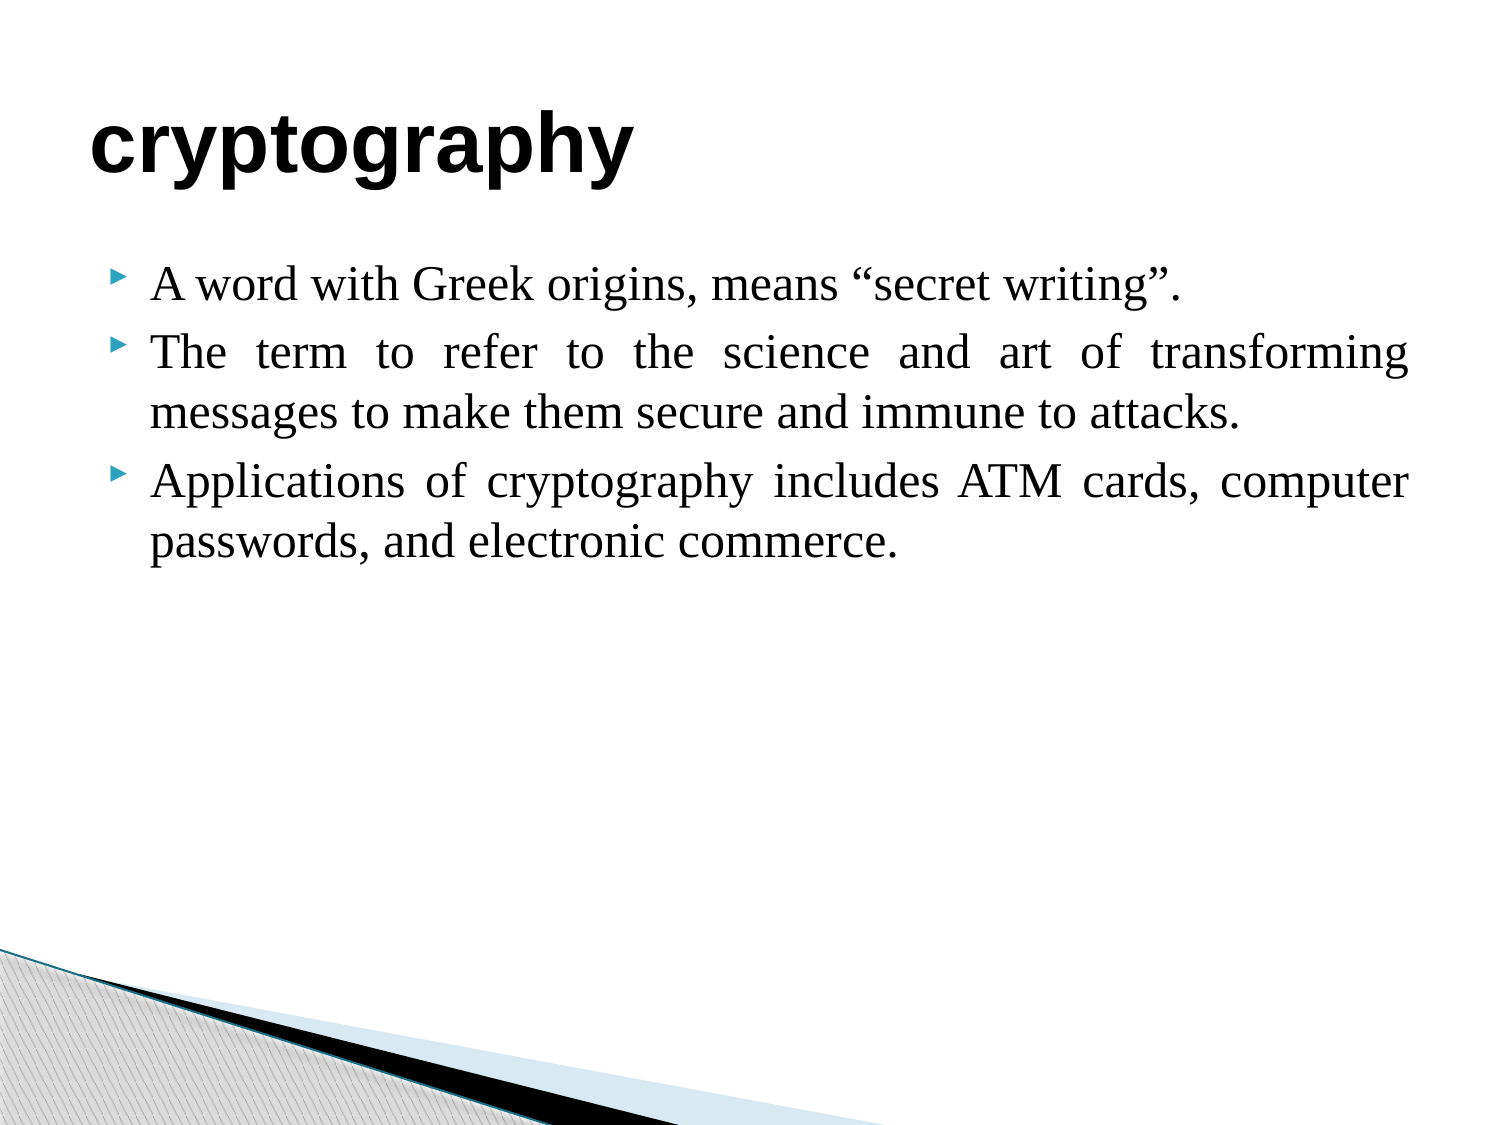

# cryptography
A word with Greek origins, means “secret writing”.
The term to refer to the science and art of transforming messages to make them secure and immune to attacks.
Applications of cryptography includes ATM cards, computer passwords, and electronic commerce.